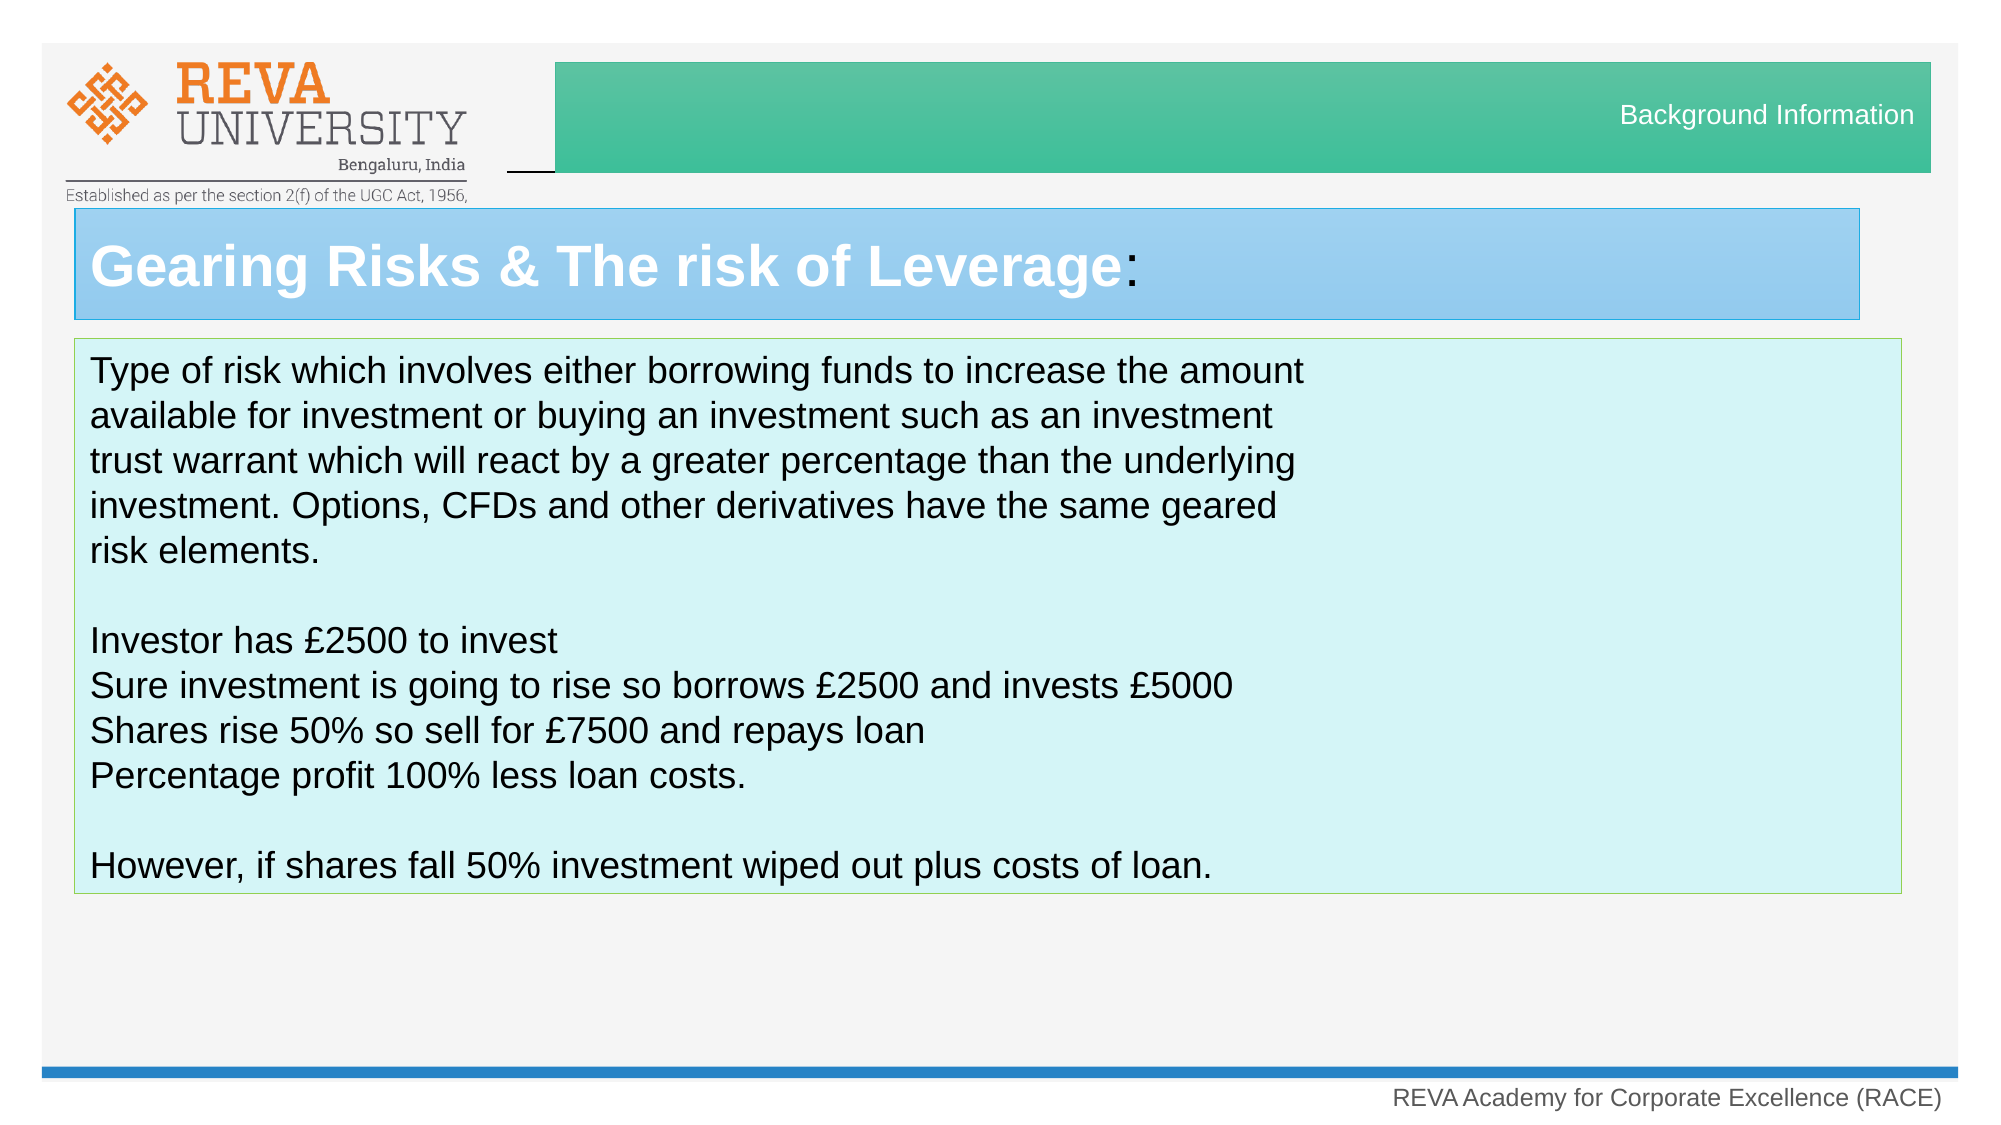

# Background Information

Gearing Risks & The risk of Leverage:
Type of risk which involves either borrowing funds to increase the amount
available for investment or buying an investment such as an investment
trust warrant which will react by a greater percentage than the underlying
investment. Options, CFDs and other derivatives have the same geared
risk elements.

Investor has £2500 to invest
Sure investment is going to rise so borrows £2500 and invests £5000
Shares rise 50% so sell for £7500 and repays loan
Percentage profit 100% less loan costs.

However, if shares fall 50% investment wiped out plus costs of loan.